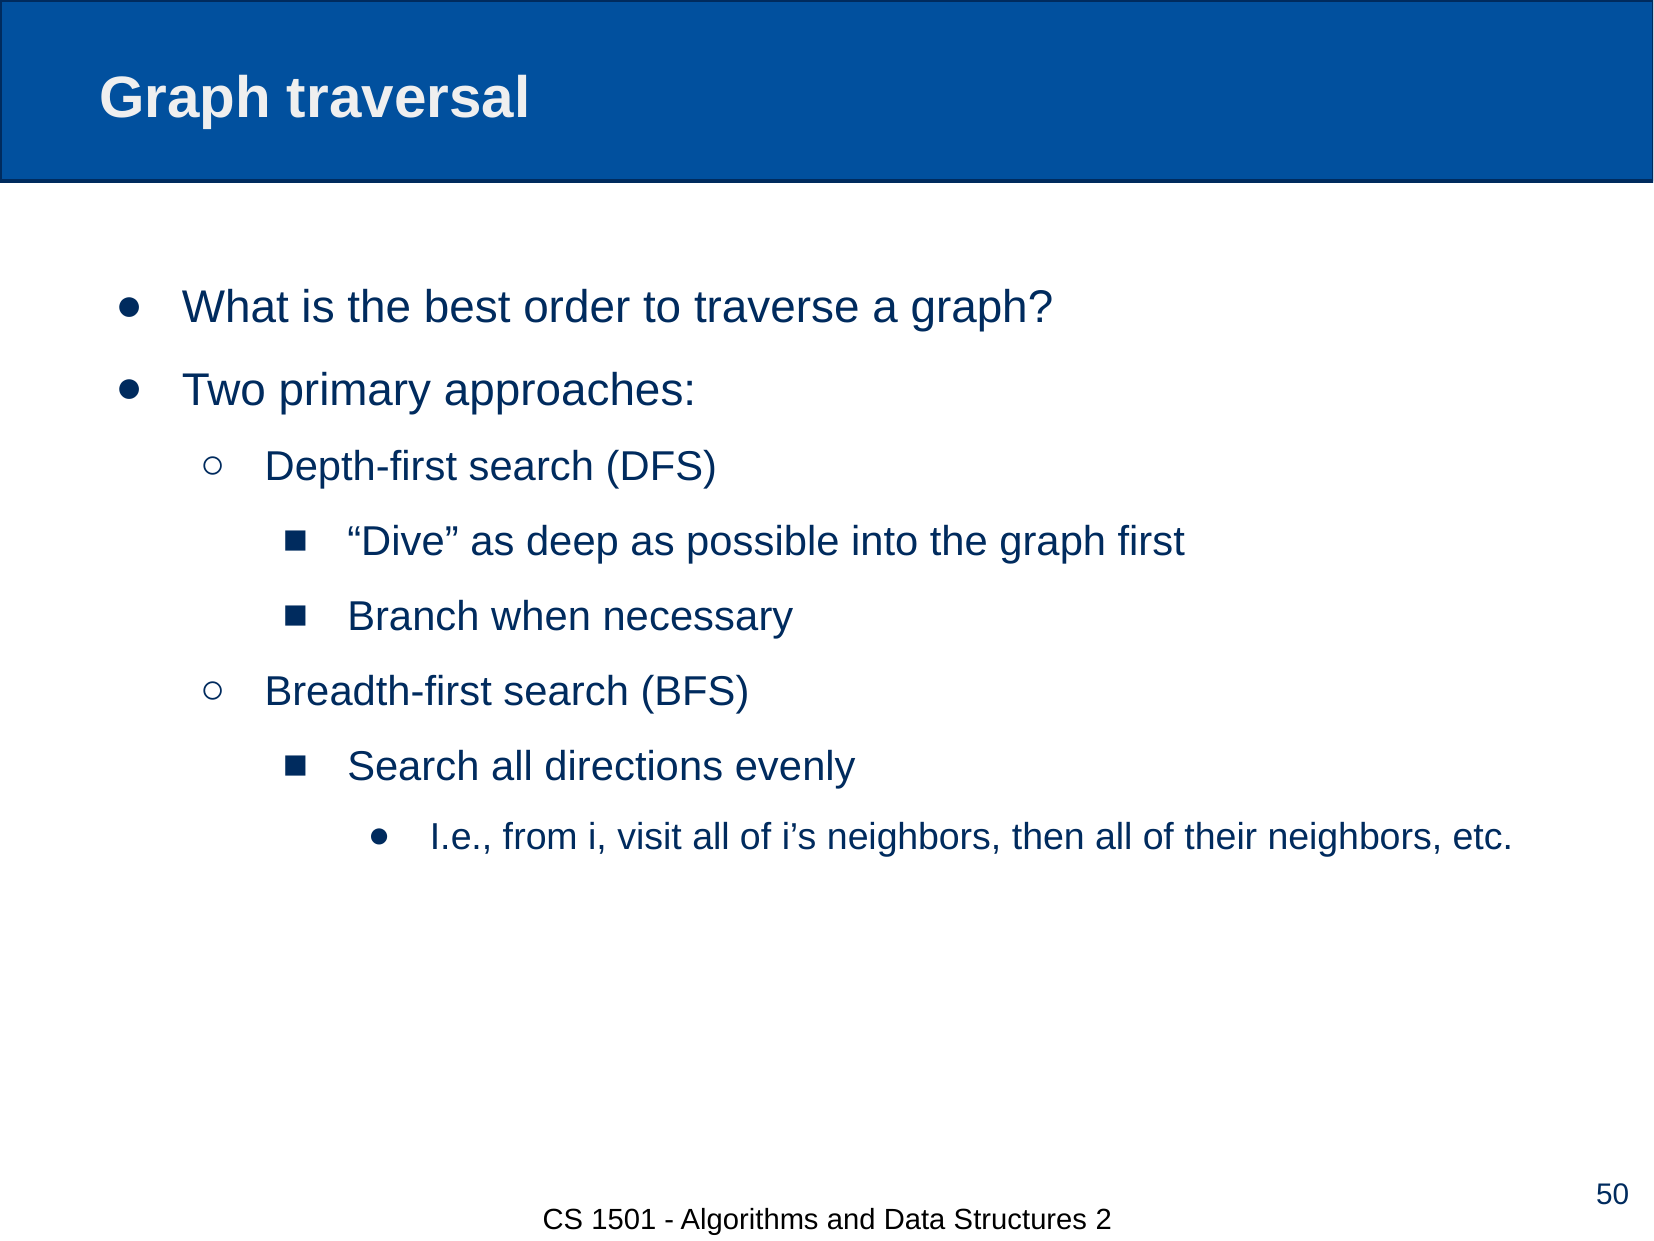

# Graph traversal
What is the best order to traverse a graph?
Two primary approaches:
Depth-first search (DFS)
“Dive” as deep as possible into the graph first
Branch when necessary
Breadth-first search (BFS)
Search all directions evenly
I.e., from i, visit all of i’s neighbors, then all of their neighbors, etc.
50
CS 1501 - Algorithms and Data Structures 2